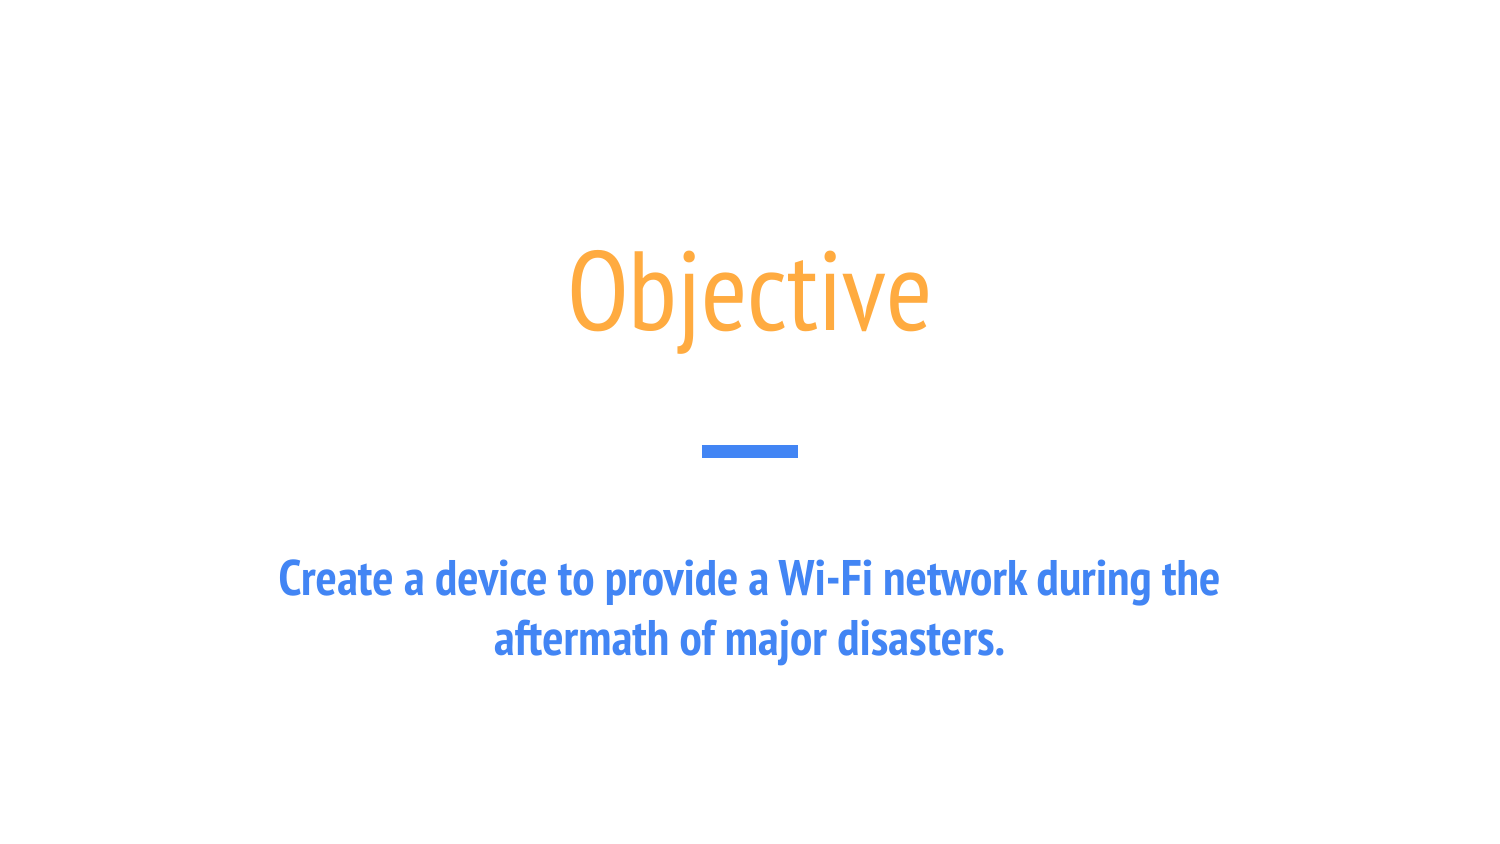

# Objective
Create a device to provide a Wi-Fi network during the aftermath of major disasters.